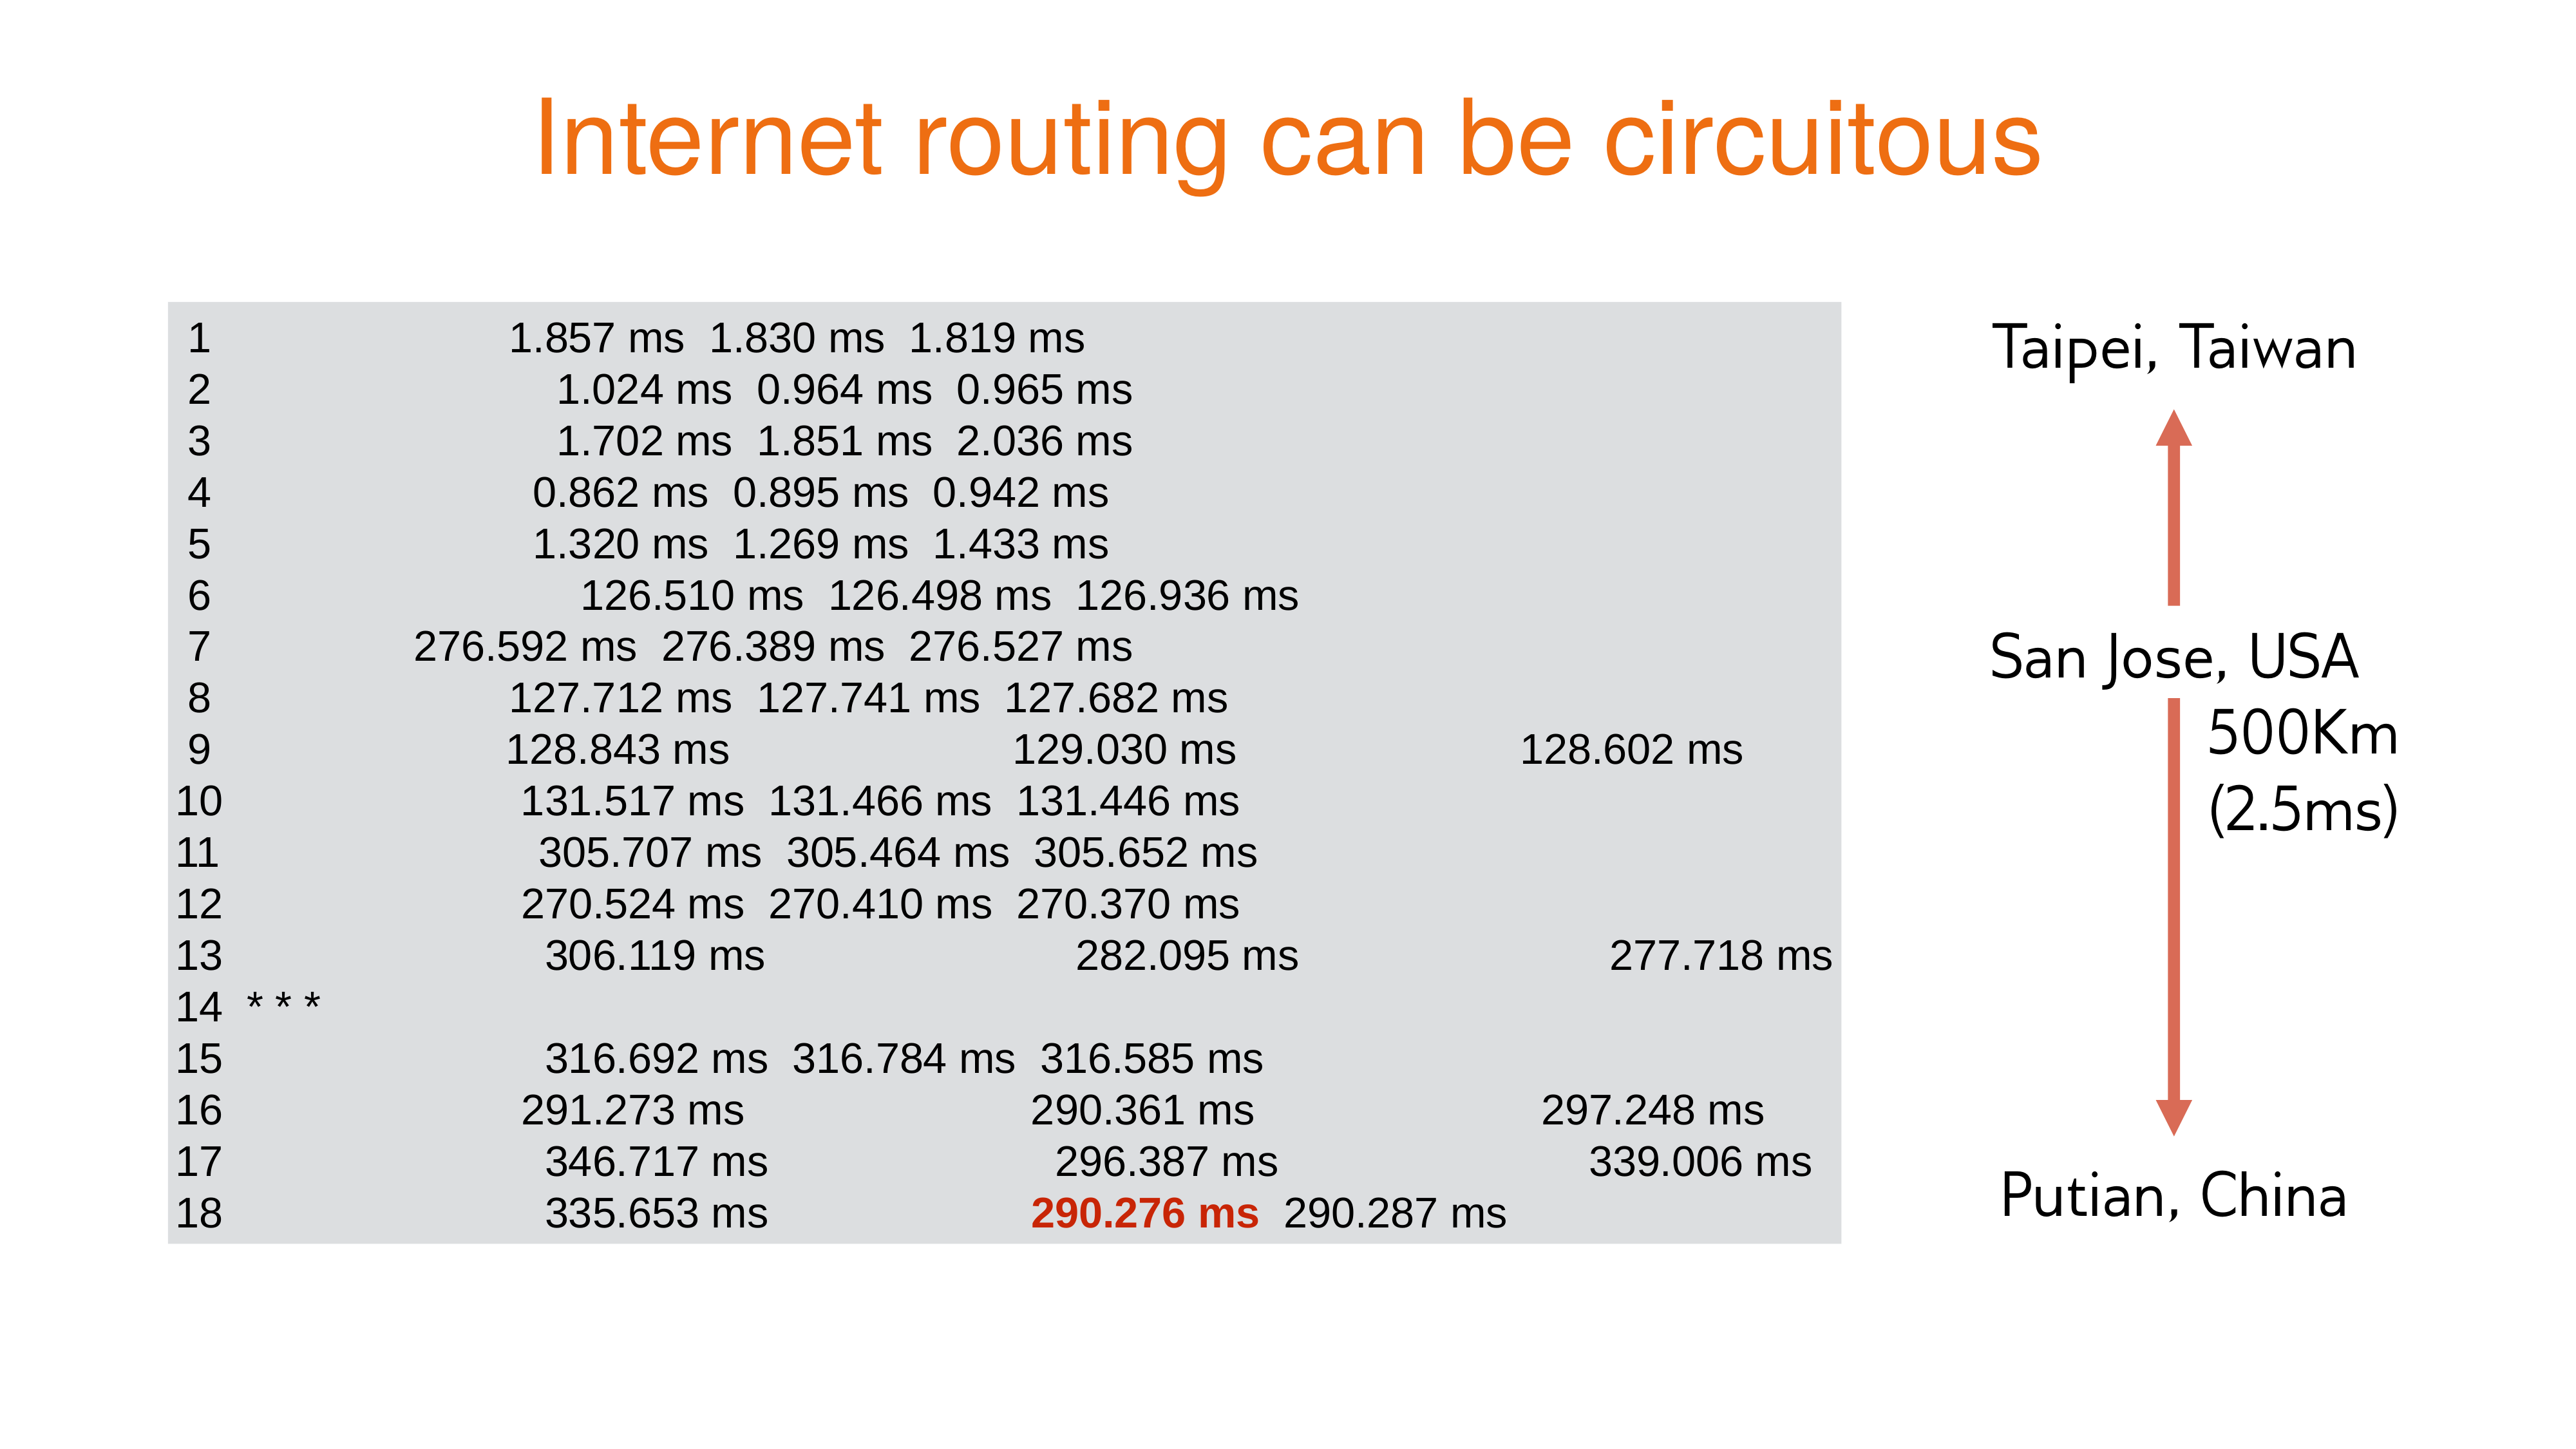

# Internet routing can be circuitous
Taipei, Taiwan
 1  140.109.17.1  1.857 ms  1.830 ms  1.819 ms
 2  140.109.254.65  1.024 ms  0.964 ms  0.965 ms
 3  140.109.254.29  1.702 ms  1.851 ms  2.036 ms
 4  140.109.254.5  0.862 ms  0.895 ms  0.942 ms
 5  202.169.174.1  1.320 ms  1.269 ms  1.433 ms
 6  202.169.174.226  126.510 ms  126.498 ms  126.936 ms
 7  4.59.4.1  276.592 ms  276.389 ms  276.527 ms
 8  4.69.152.145  127.712 ms  127.741 ms  127.682 ms
 9  4.53.210.110  128.843 ms 4.53.210.118  129.030 ms 4.53.210.114  128.602 ms
10  202.97.50.69  131.517 ms  131.466 ms  131.446 ms
11  202.97.50.117  305.707 ms  305.464 ms  305.652 ms
12  202.97.34.49  270.524 ms  270.410 ms  270.370 ms
13  202.97.50.225  306.119 ms 202.97.33.141  282.095 ms 202.97.50.241  277.718 ms
14  * * *
15  218.86.44.170  316.692 ms  316.784 ms  316.585 ms
16  218.6.10.242  291.273 ms 218.6.10.182  290.361 ms 218.6.10.166  297.248 ms
17  125.78.249.22  346.717 ms 218.6.10.138  296.387 ms 125.78.249.22  339.006 ms
18  125.78.249.22  335.653 ms 218.6.23.37  290.276 ms  290.287 ms

a
b
San Jose, USA
500Km
(2.5ms)

Putian, China